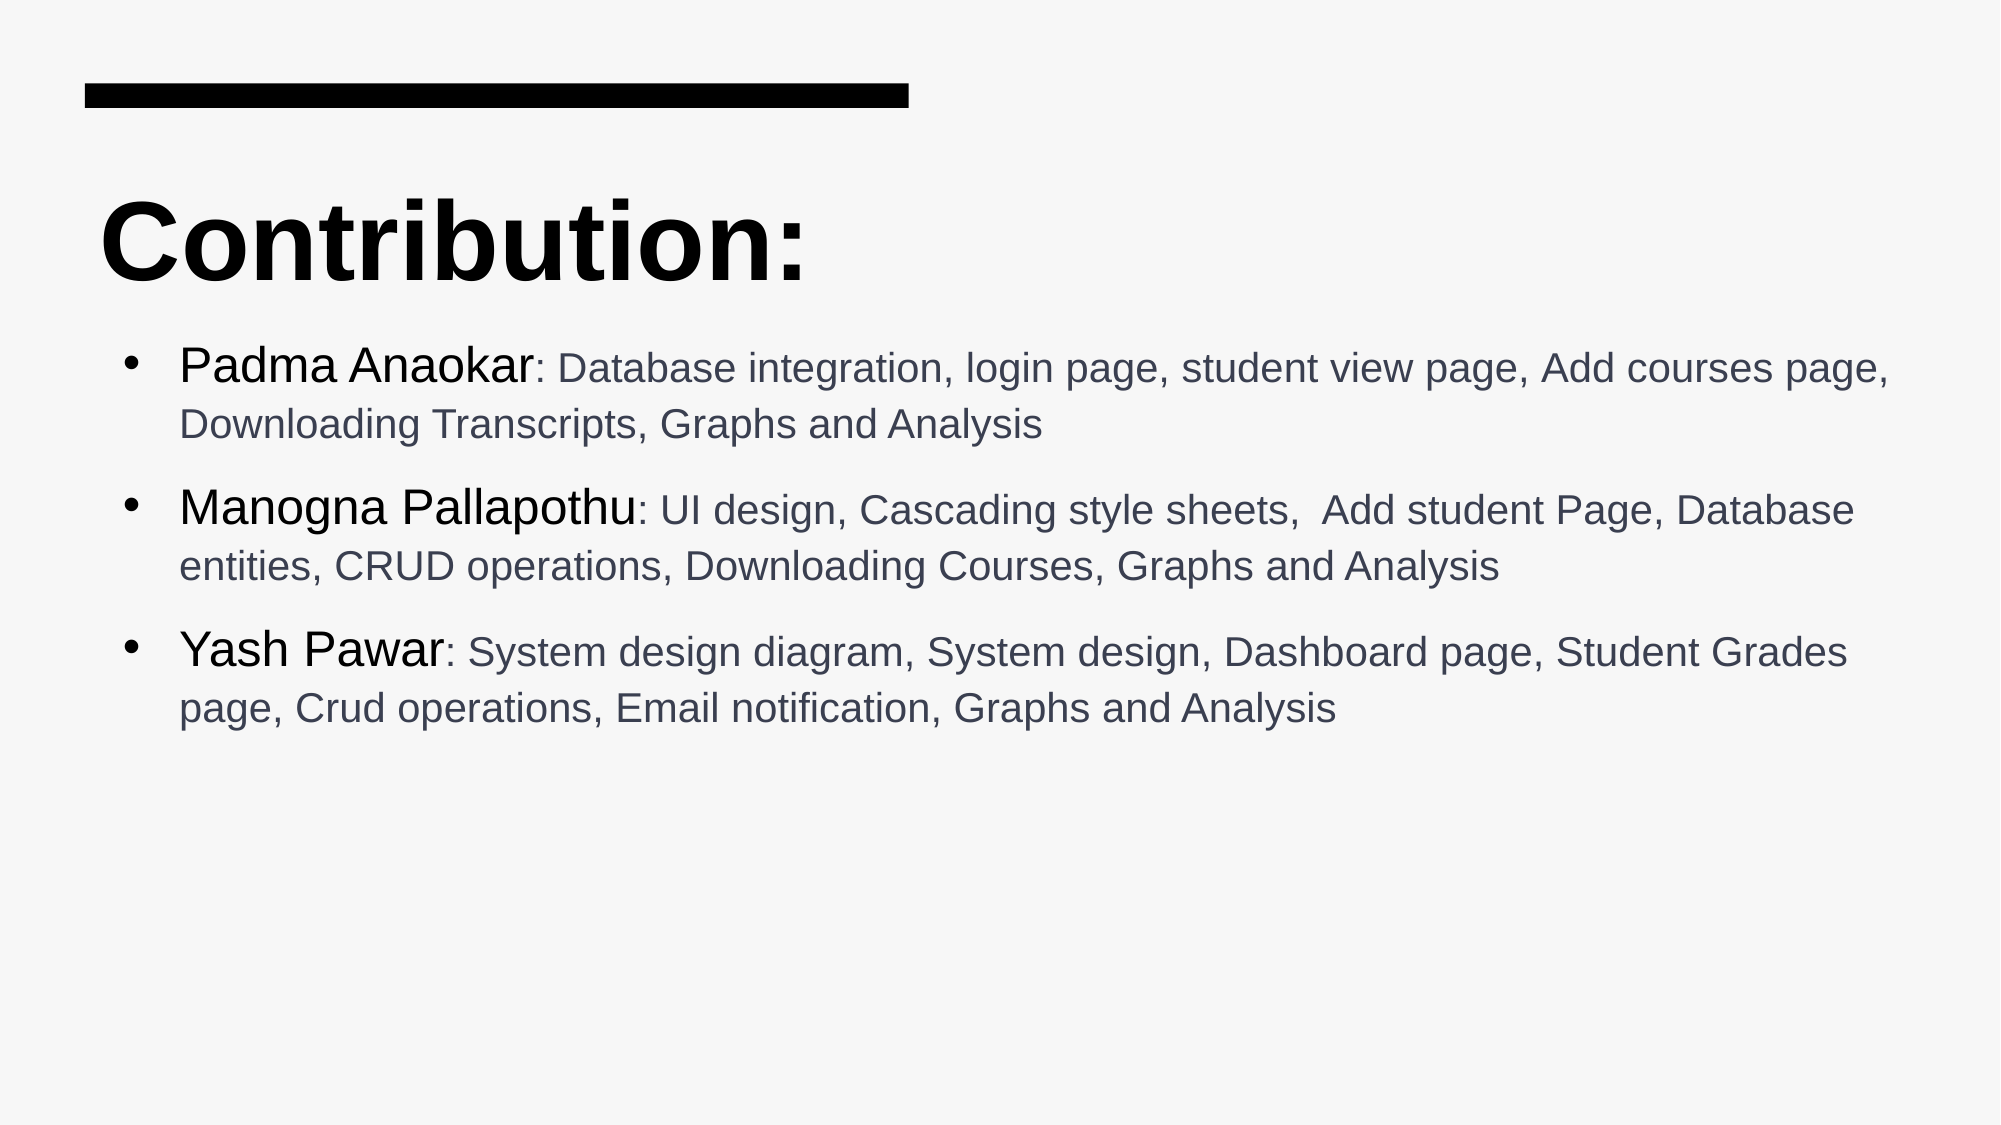

# Contribution:
Padma Anaokar: Database integration, login page, student view page, Add courses page, Downloading Transcripts, Graphs and Analysis
Manogna Pallapothu: UI design, Cascading style sheets,  Add student Page, Database entities, CRUD operations, Downloading Courses, Graphs and Analysis
Yash Pawar: System design diagram, System design, Dashboard page, Student Grades page, Crud operations, Email notification, Graphs and Analysis